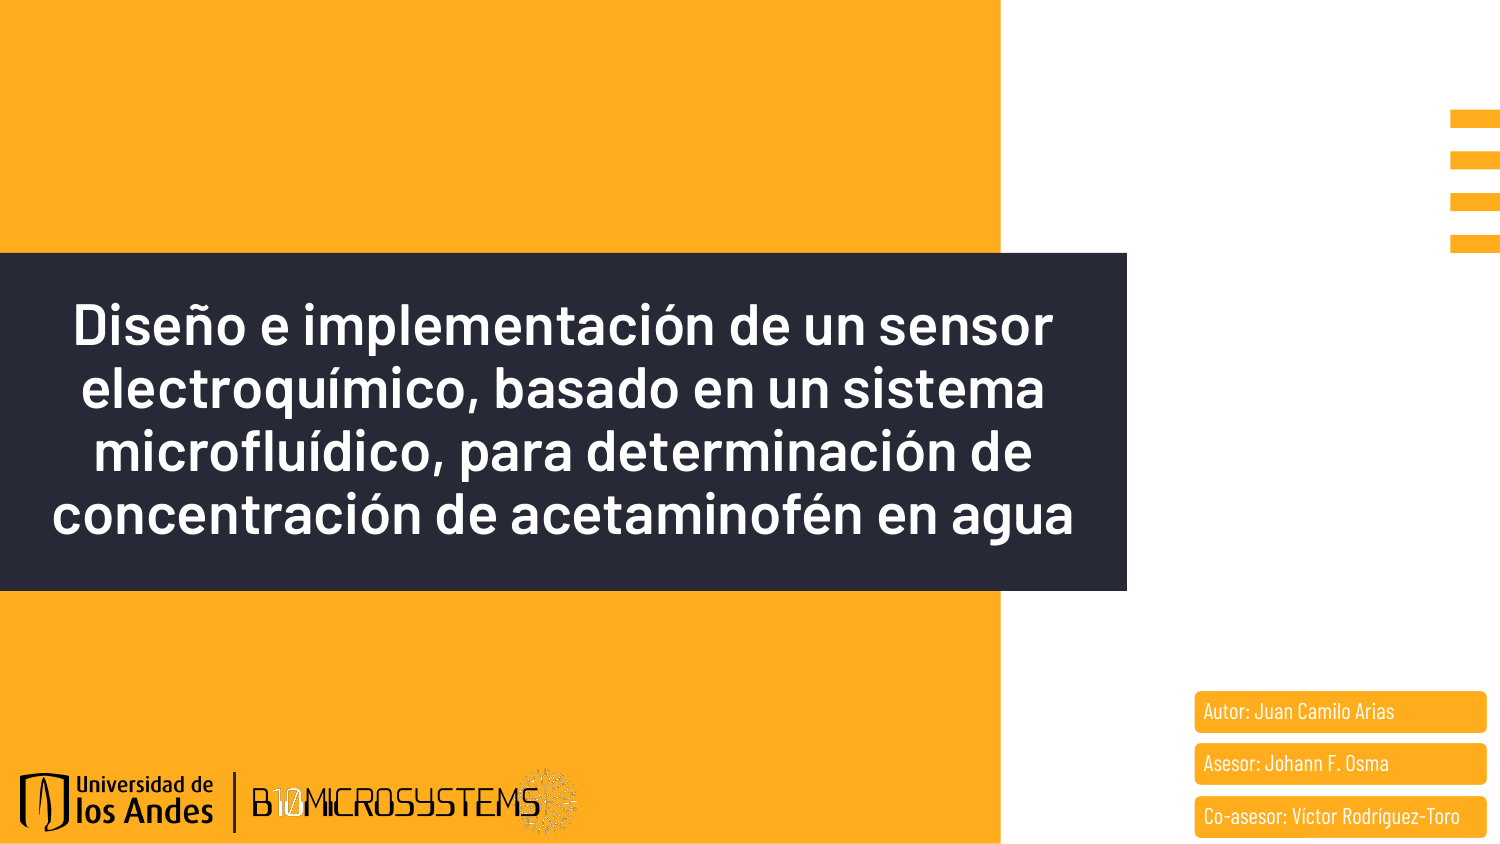

# Diseño e implementación de un sensor electroquímico, basado en un sistema microfluídico, para determinación de concentración de acetaminofén en agua
Autor: Juan Camilo Arias
Asesor: Johann F. Osma
Co-asesor: Víctor Rodríguez-Toro